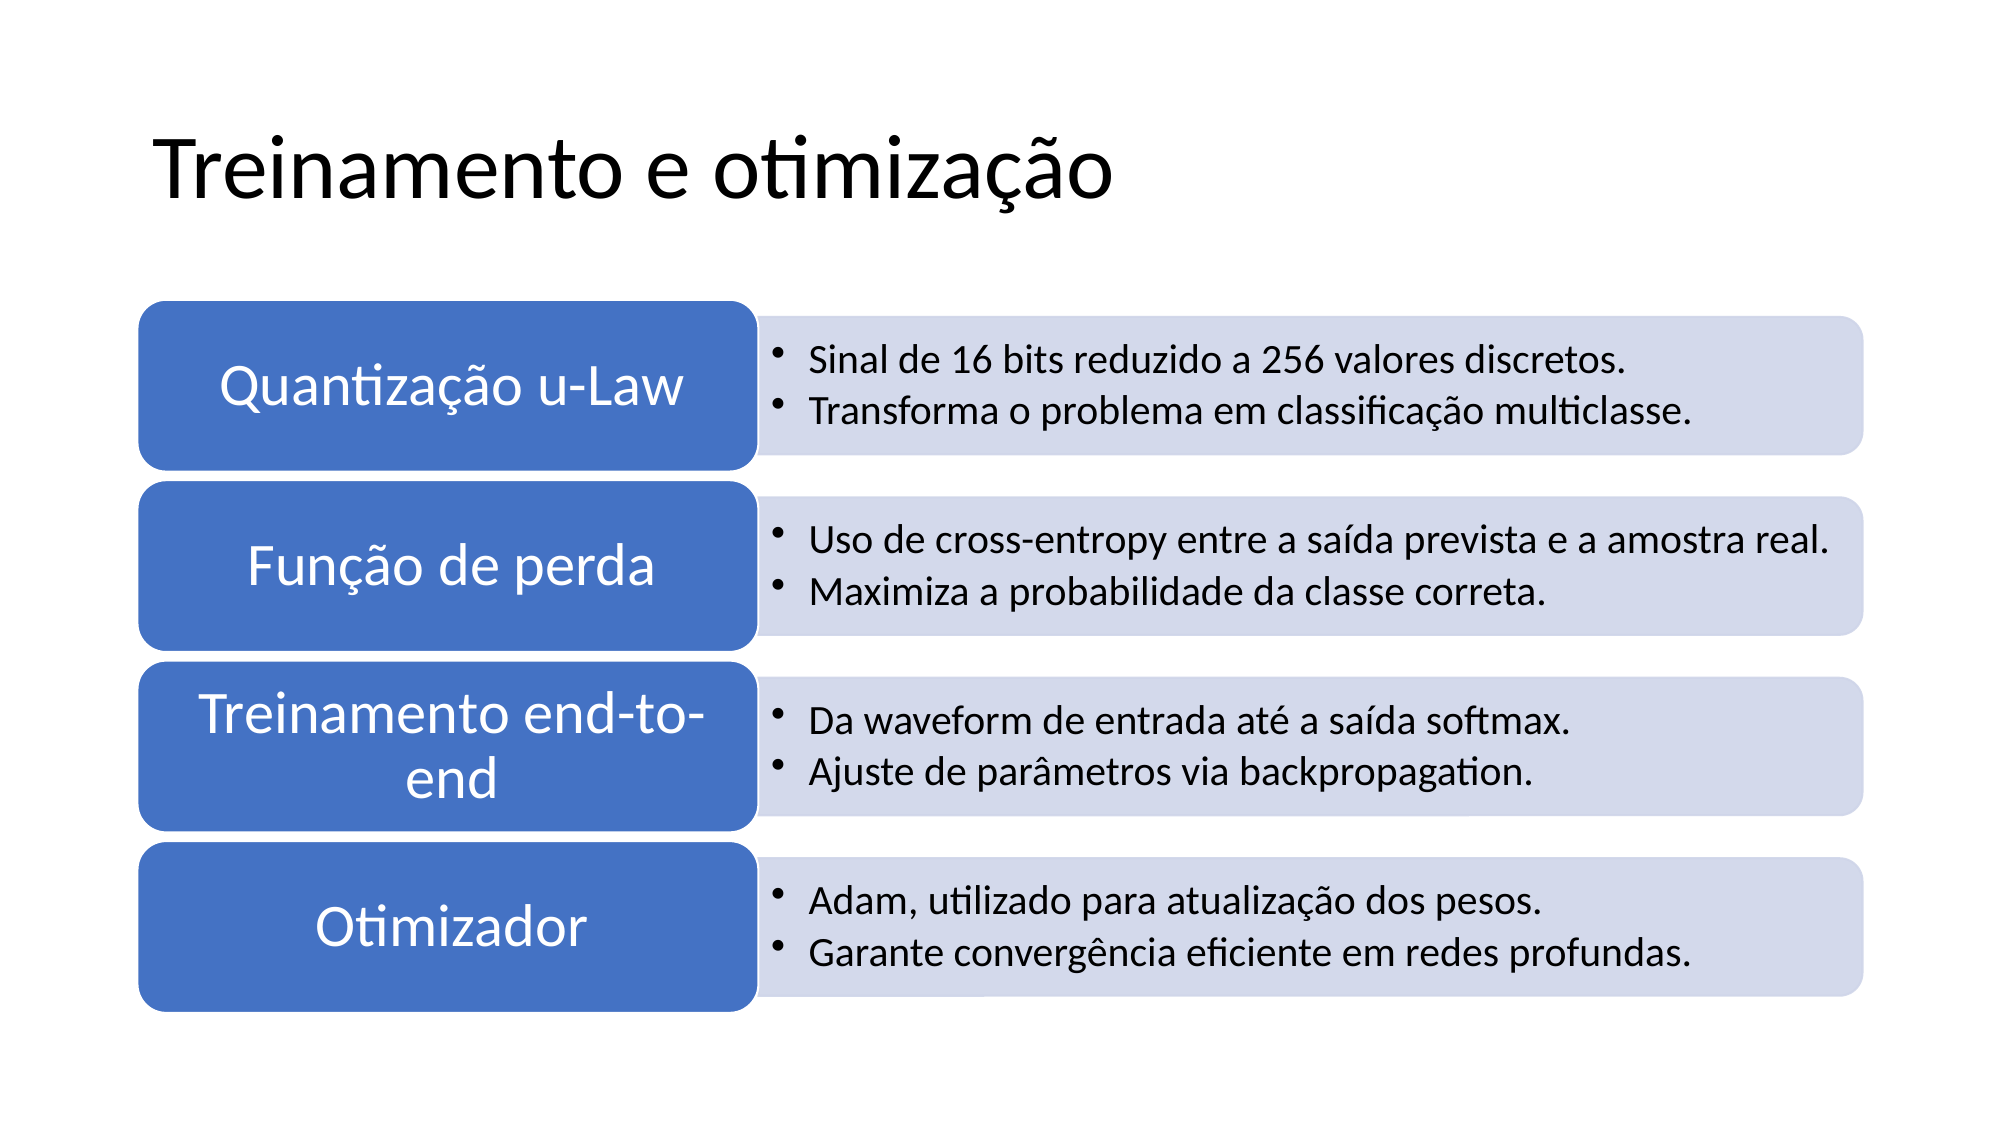

# Treinamento e otimização
Sinal de 16 bits reduzido a 256 valores discretos.
Transforma o problema em classificação multiclasse.
Quantização u-Law
Uso de cross-entropy entre a saída prevista e a amostra real.
Maximiza a probabilidade da classe correta.
Função de perda
Da waveform de entrada até a saída softmax.
Ajuste de parâmetros via backpropagation.
Treinamento end-to-end
Adam, utilizado para atualização dos pesos.
Garante convergência eficiente em redes profundas.
Otimizador